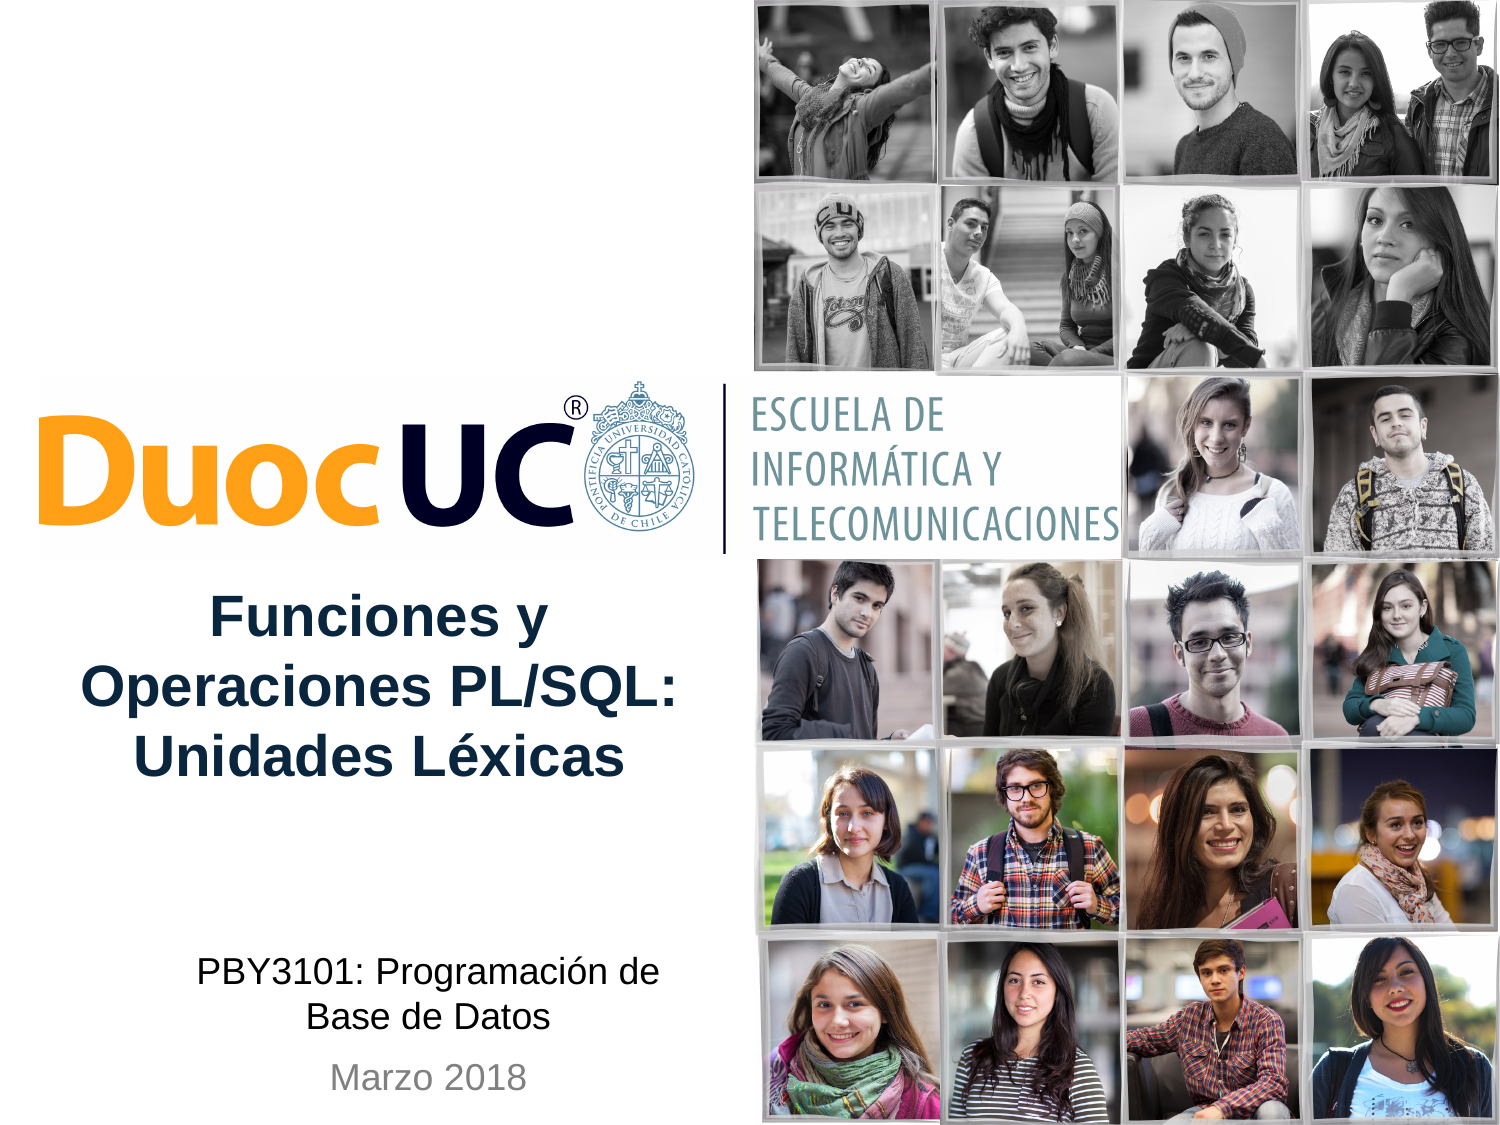

Funciones y Operaciones PL/SQL:
Unidades Léxicas
PBY3101: Programación de Base de Datos
Marzo 2018